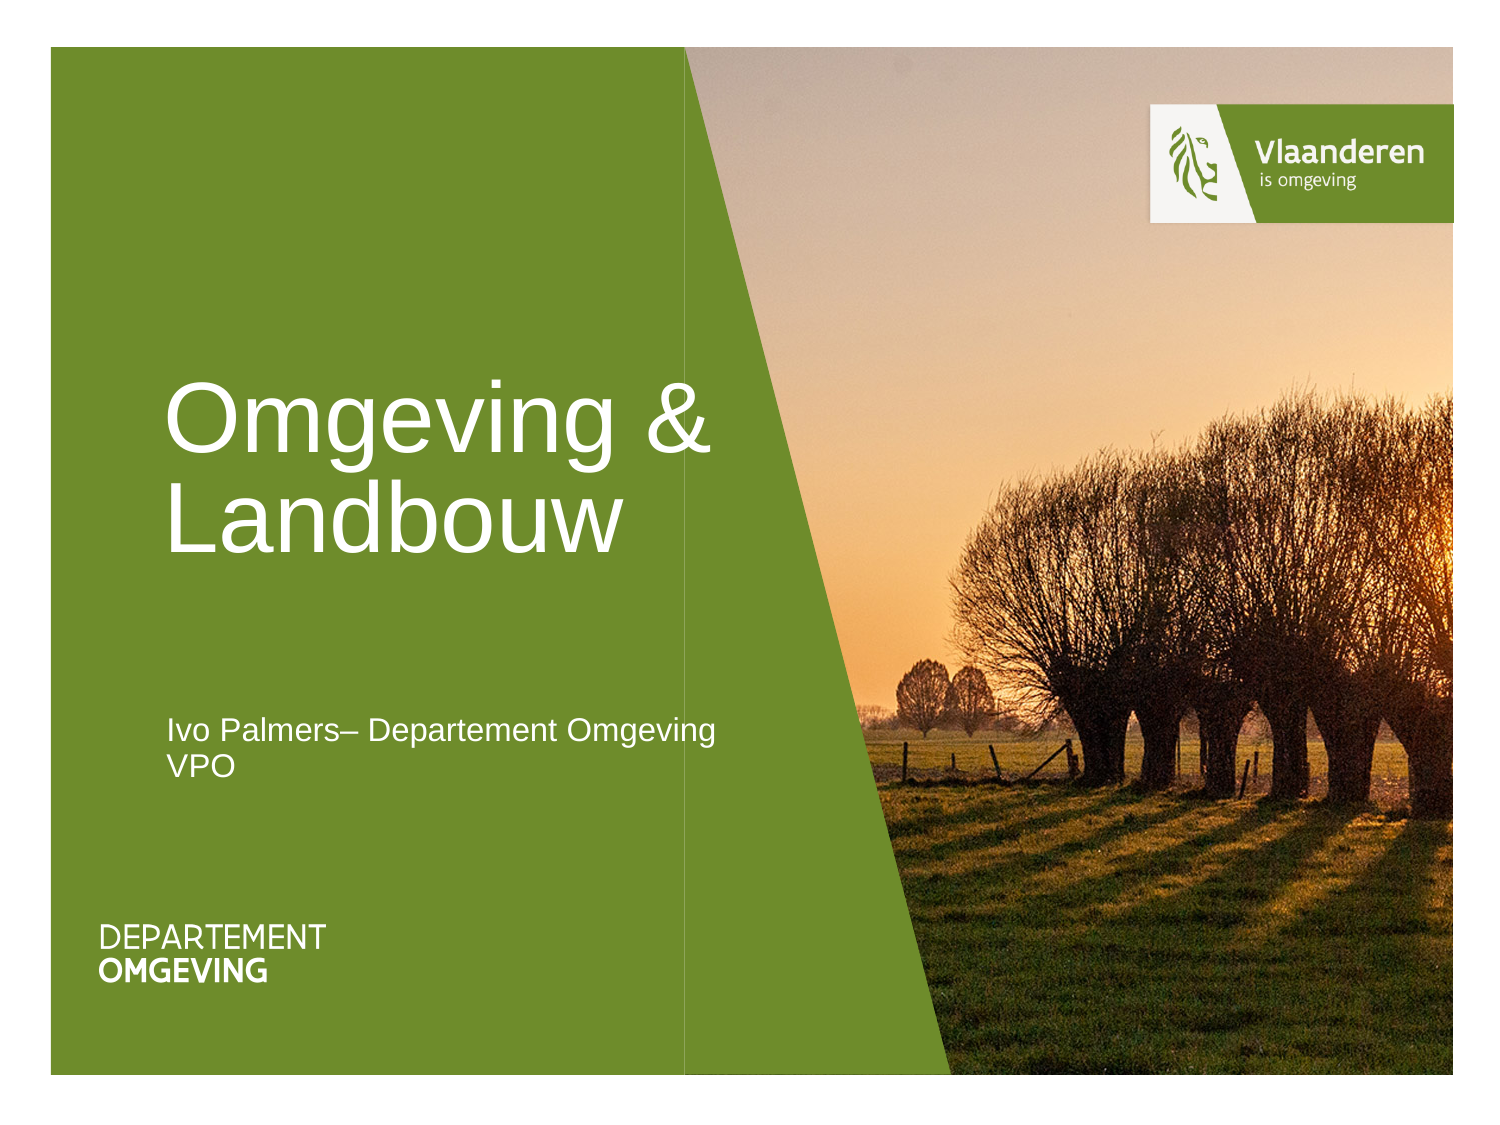

# Omgeving & Landbouw
Ivo Palmers– Departement Omgeving VPO